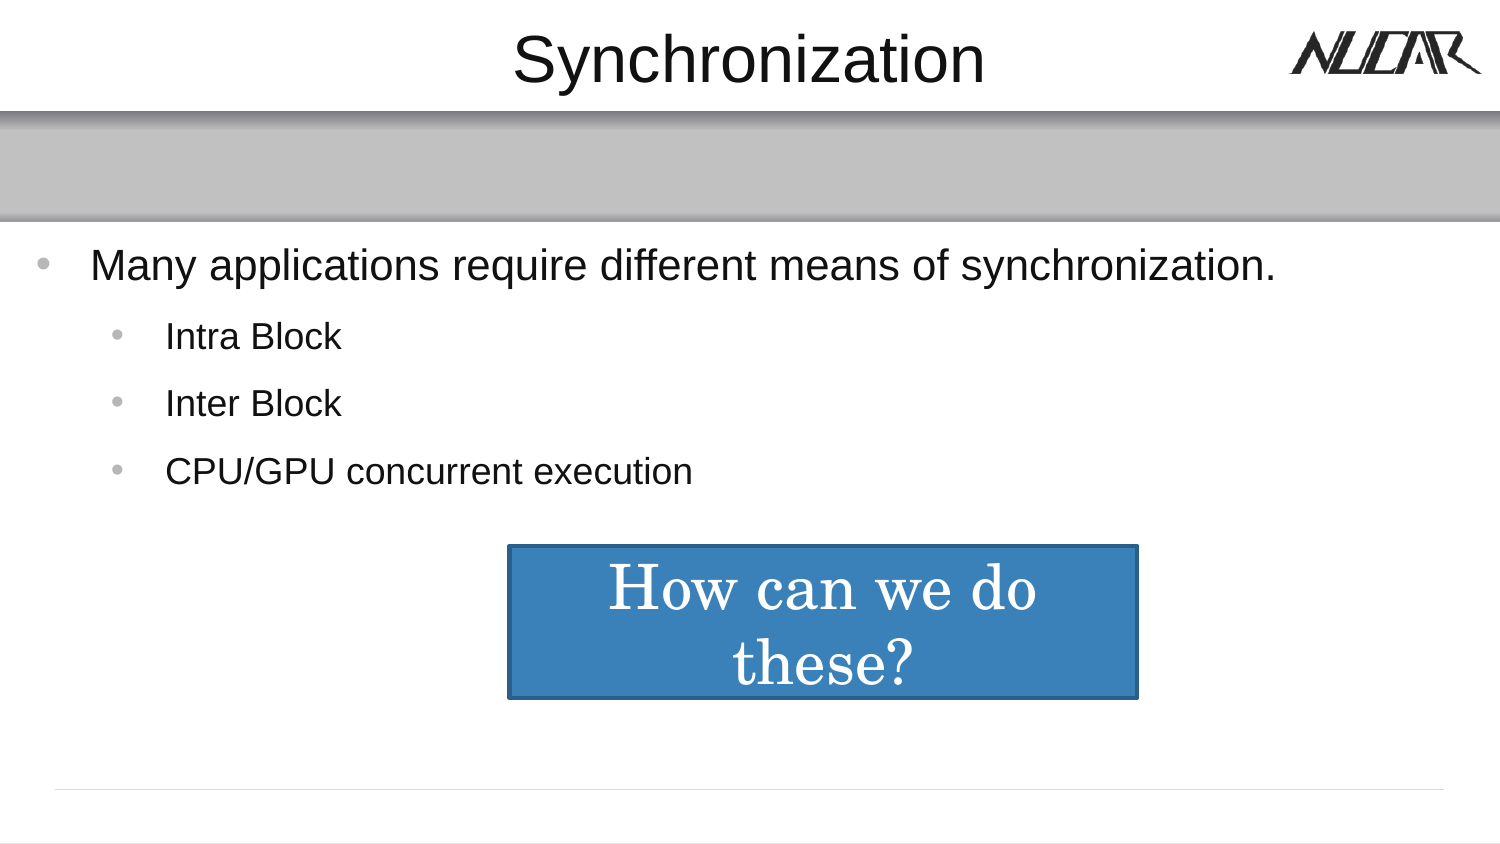

# Synchronization
Many applications require different means of synchronization.
Intra Block
Inter Block
CPU/GPU concurrent execution
How can we do these?